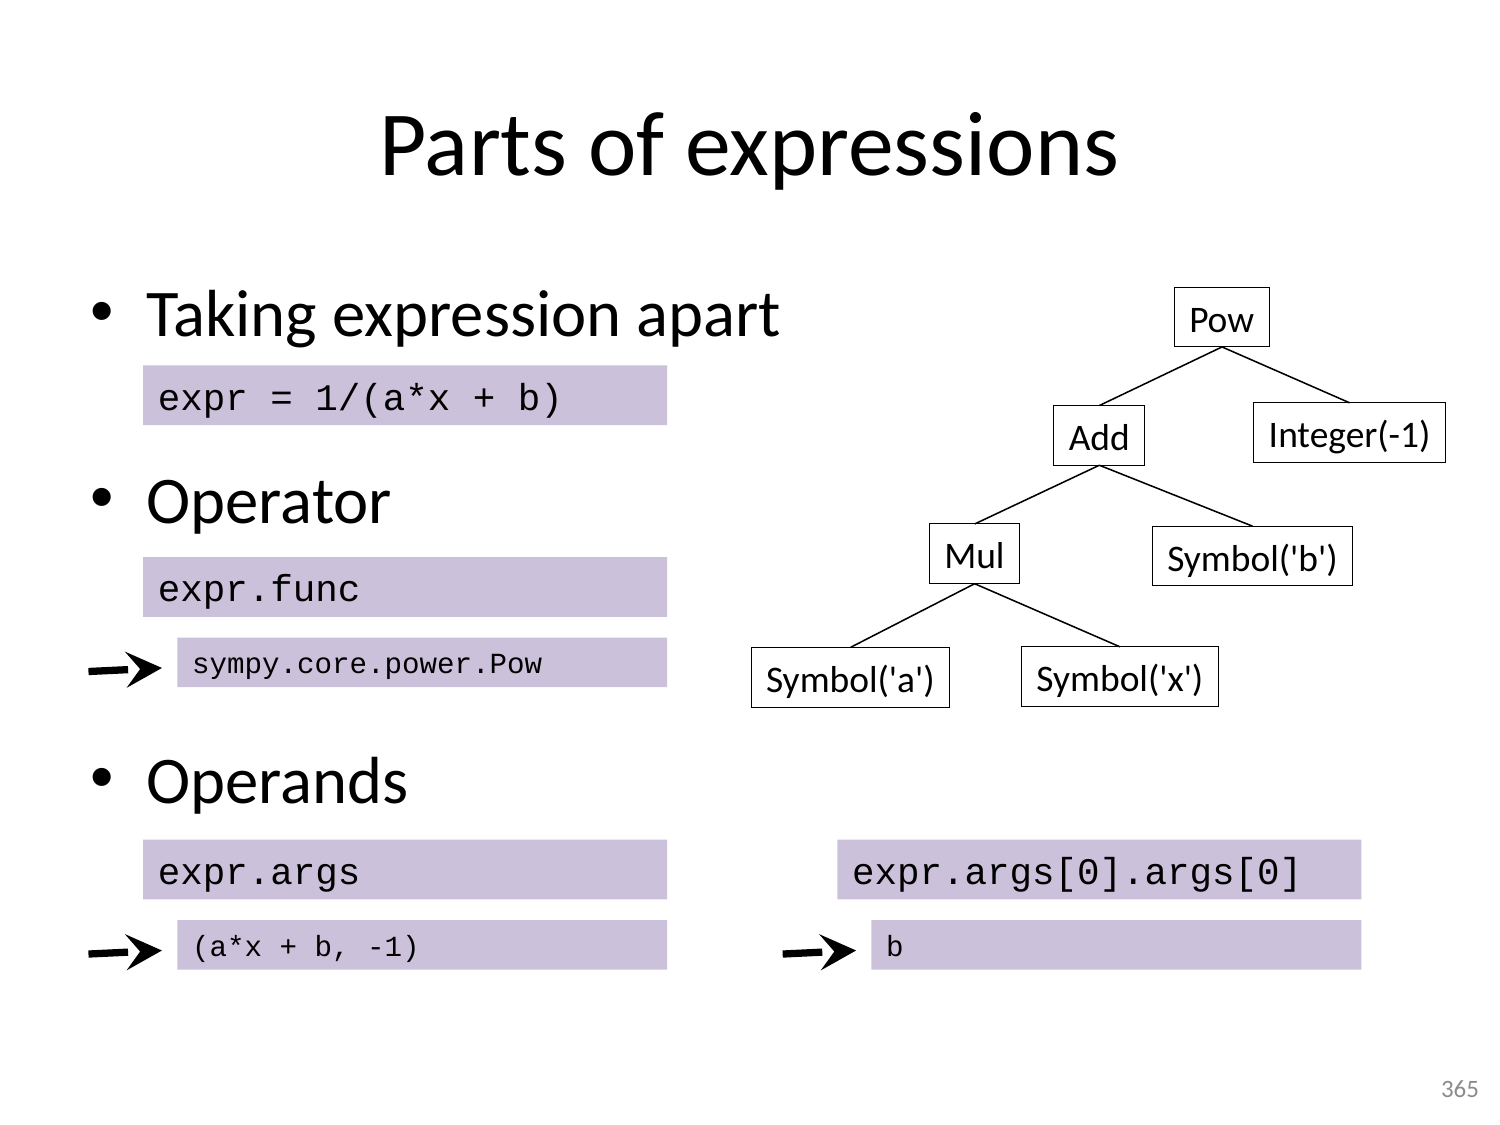

# Parts of expressions
Taking expression apart

Operator

Operands
Pow
Integer(-1)
Add
Mul
Symbol('b')
Symbol('x')
Symbol('a')
expr = 1/(a*x + b)
expr.func
sympy.core.power.Pow
expr.args
expr.args[0].args[0]
(a*x + b, -1)
b
365